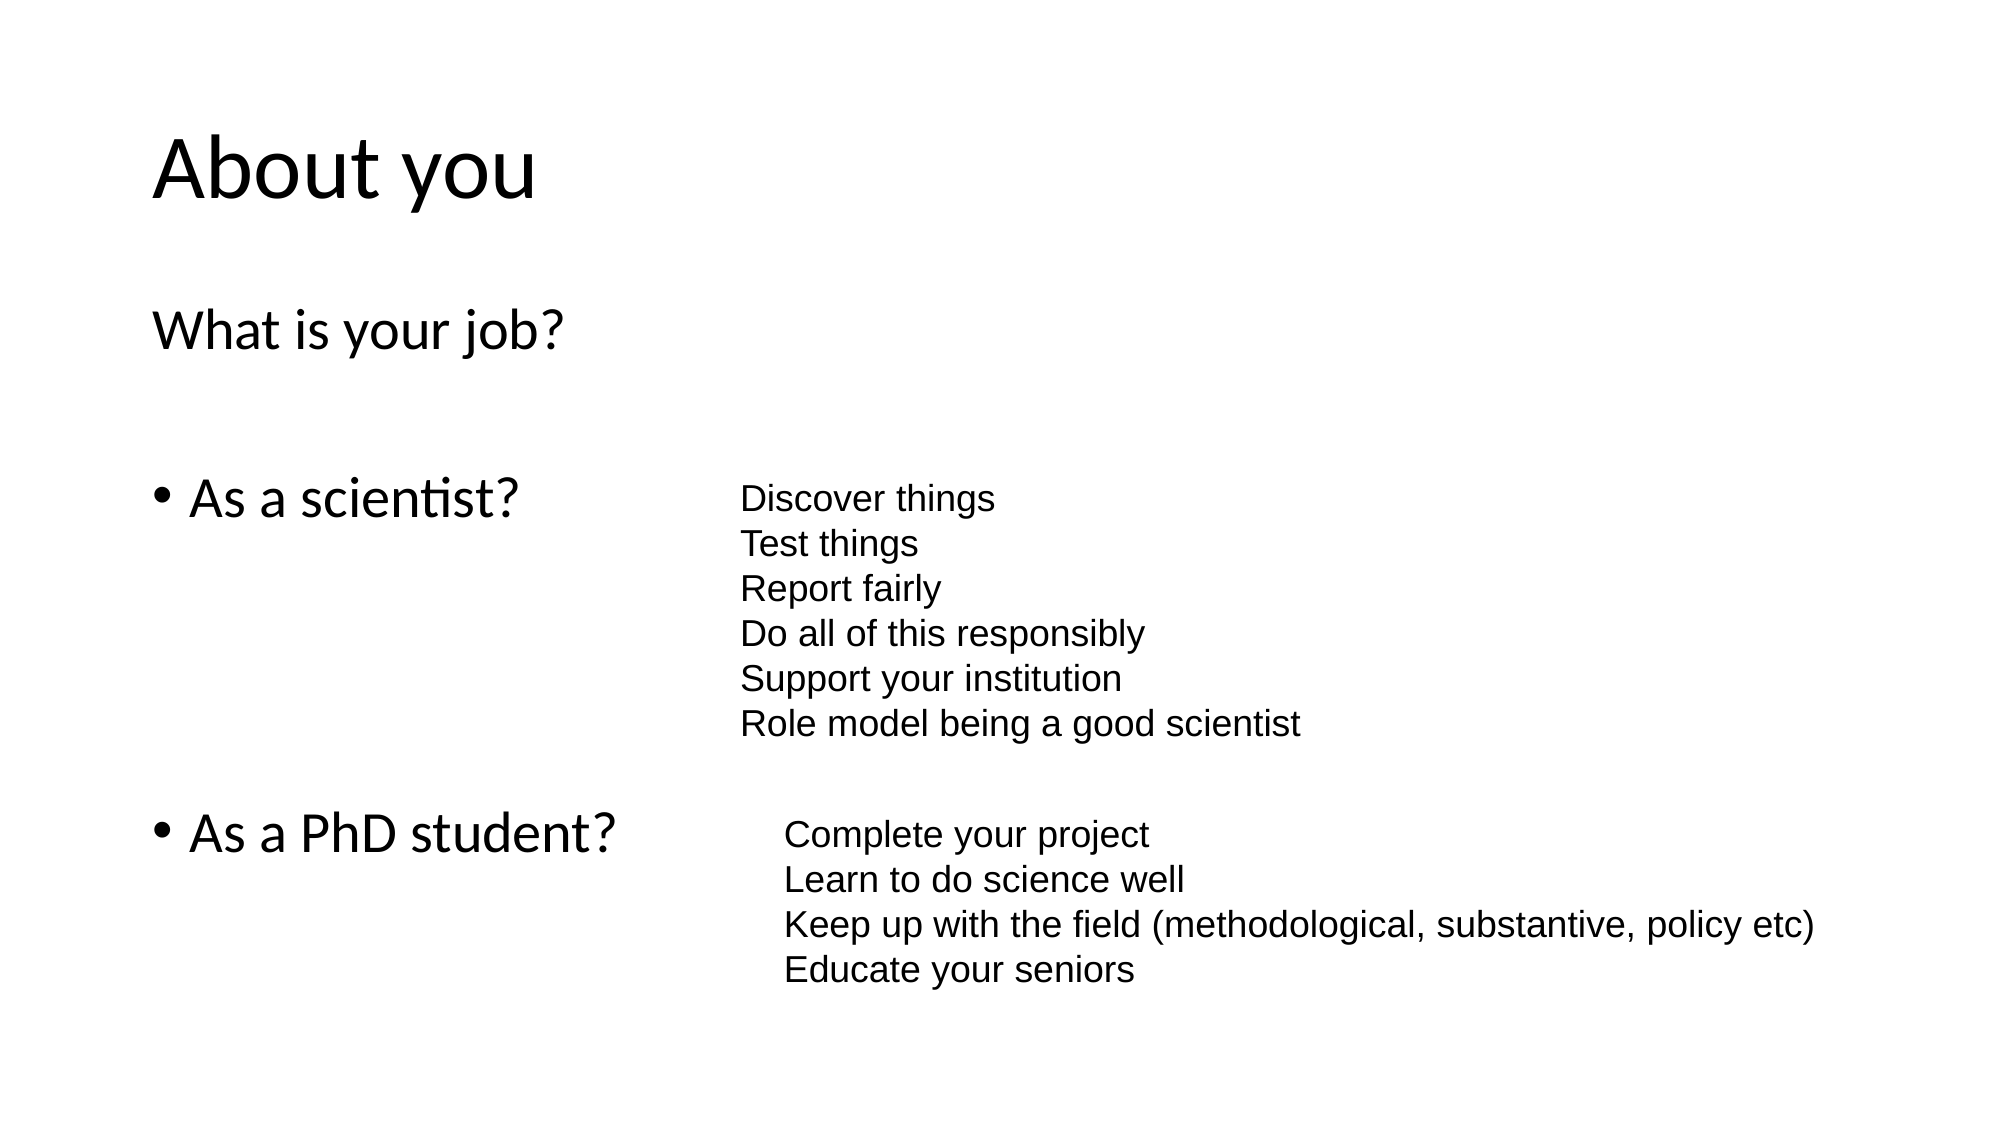

# About you
What is your job?

As a scientist?

As a PhD student?
Discover things
Test things
Report fairly
Do all of this responsibly
Support your institution
Role model being a good scientist
Complete your project
Learn to do science well
Keep up with the field (methodological, substantive, policy etc)
Educate your seniors